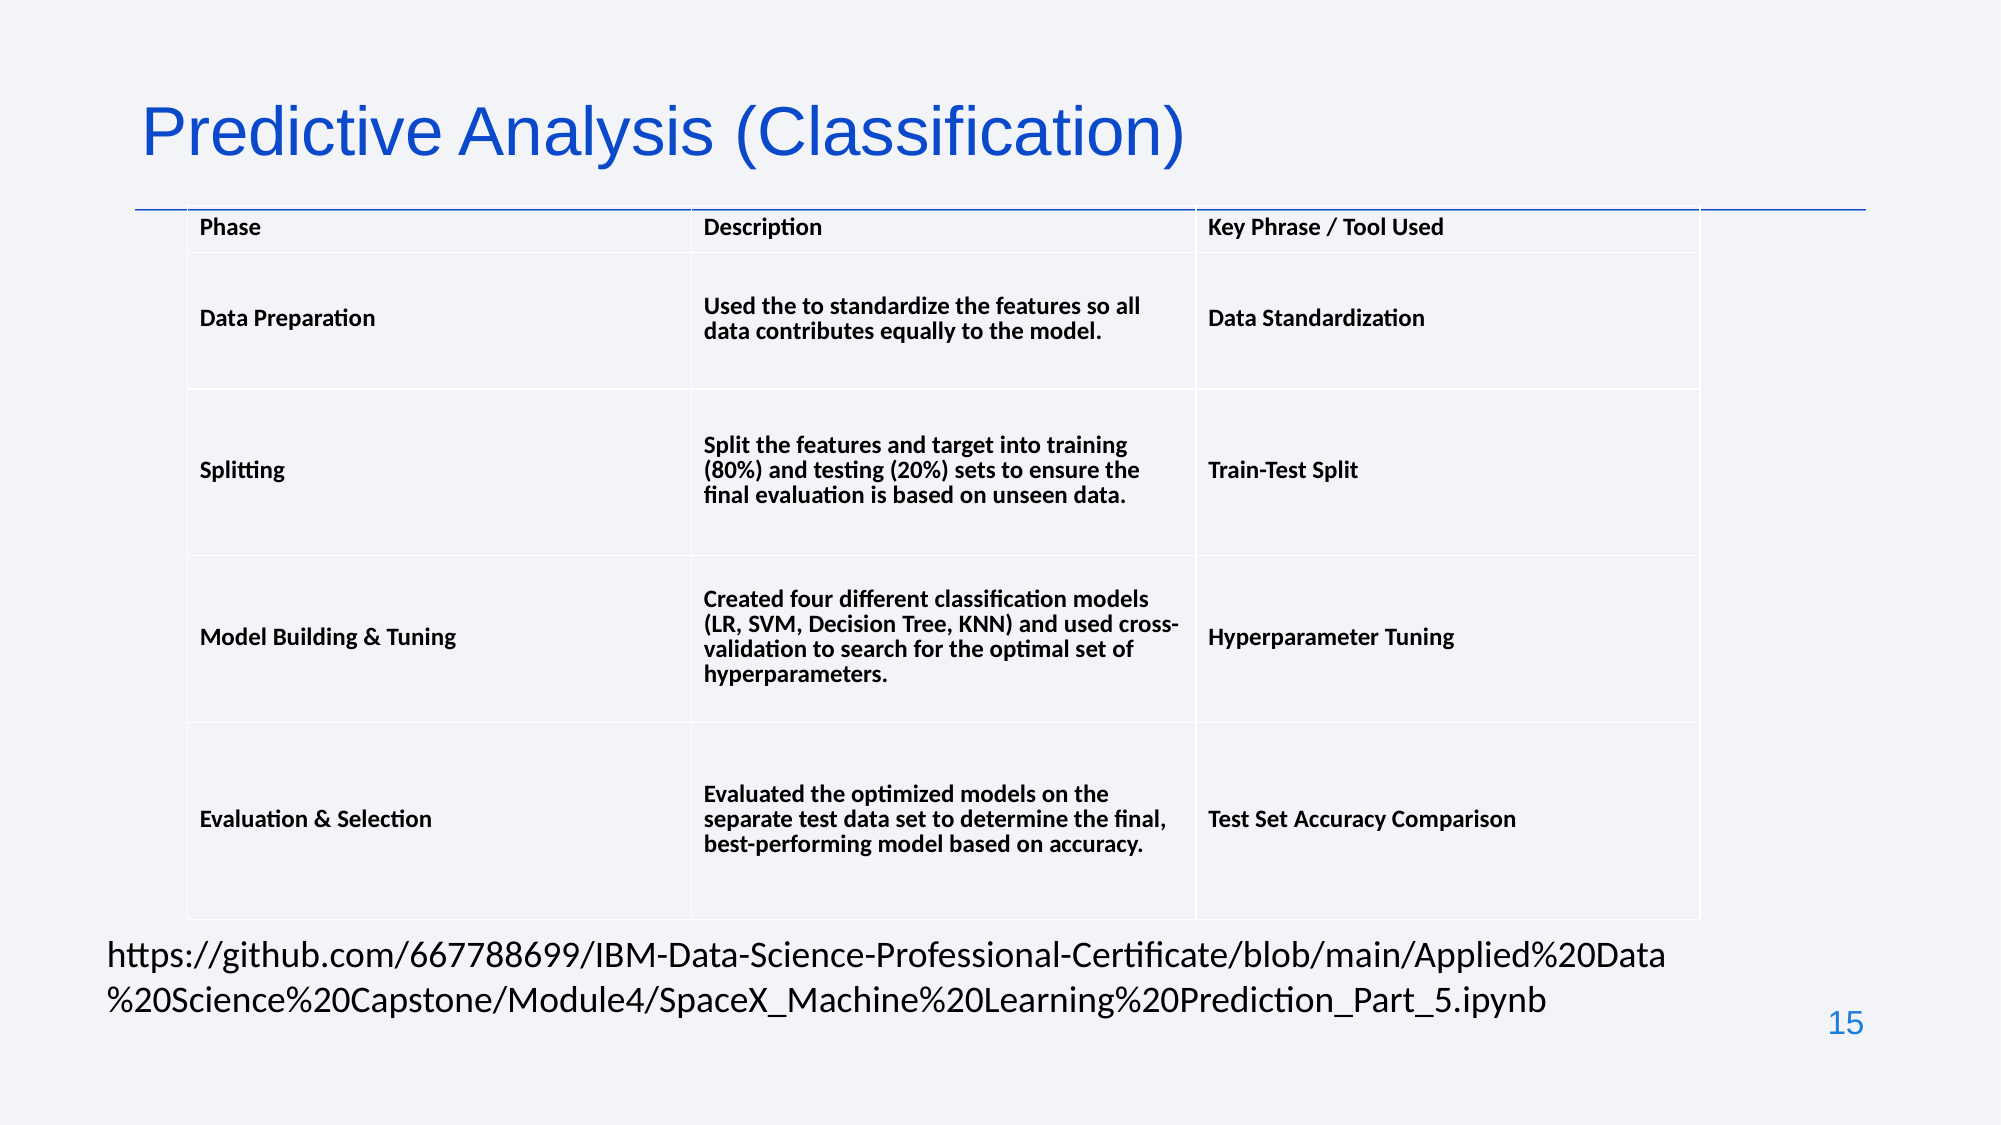

Predictive Analysis (Classification)
| Phase | Description | Key Phrase / Tool Used |
| --- | --- | --- |
| Data Preparation | Used the to standardize the features so all data contributes equally to the model. | Data Standardization |
| Splitting | Split the features and target into training (80%) and testing (20%) sets to ensure the final evaluation is based on unseen data. | Train-Test Split |
| Model Building & Tuning | Created four different classification models (LR, SVM, Decision Tree, KNN) and used cross-validation to search for the optimal set of hyperparameters. | Hyperparameter Tuning |
| Evaluation & Selection | Evaluated the optimized models on the separate test data set to determine the final, best-performing model based on accuracy. | Test Set Accuracy Comparison |
https://github.com/667788699/IBM-Data-Science-Professional-Certificate/blob/main/Applied%20Data%20Science%20Capstone/Module4/SpaceX_Machine%20Learning%20Prediction_Part_5.ipynb
15